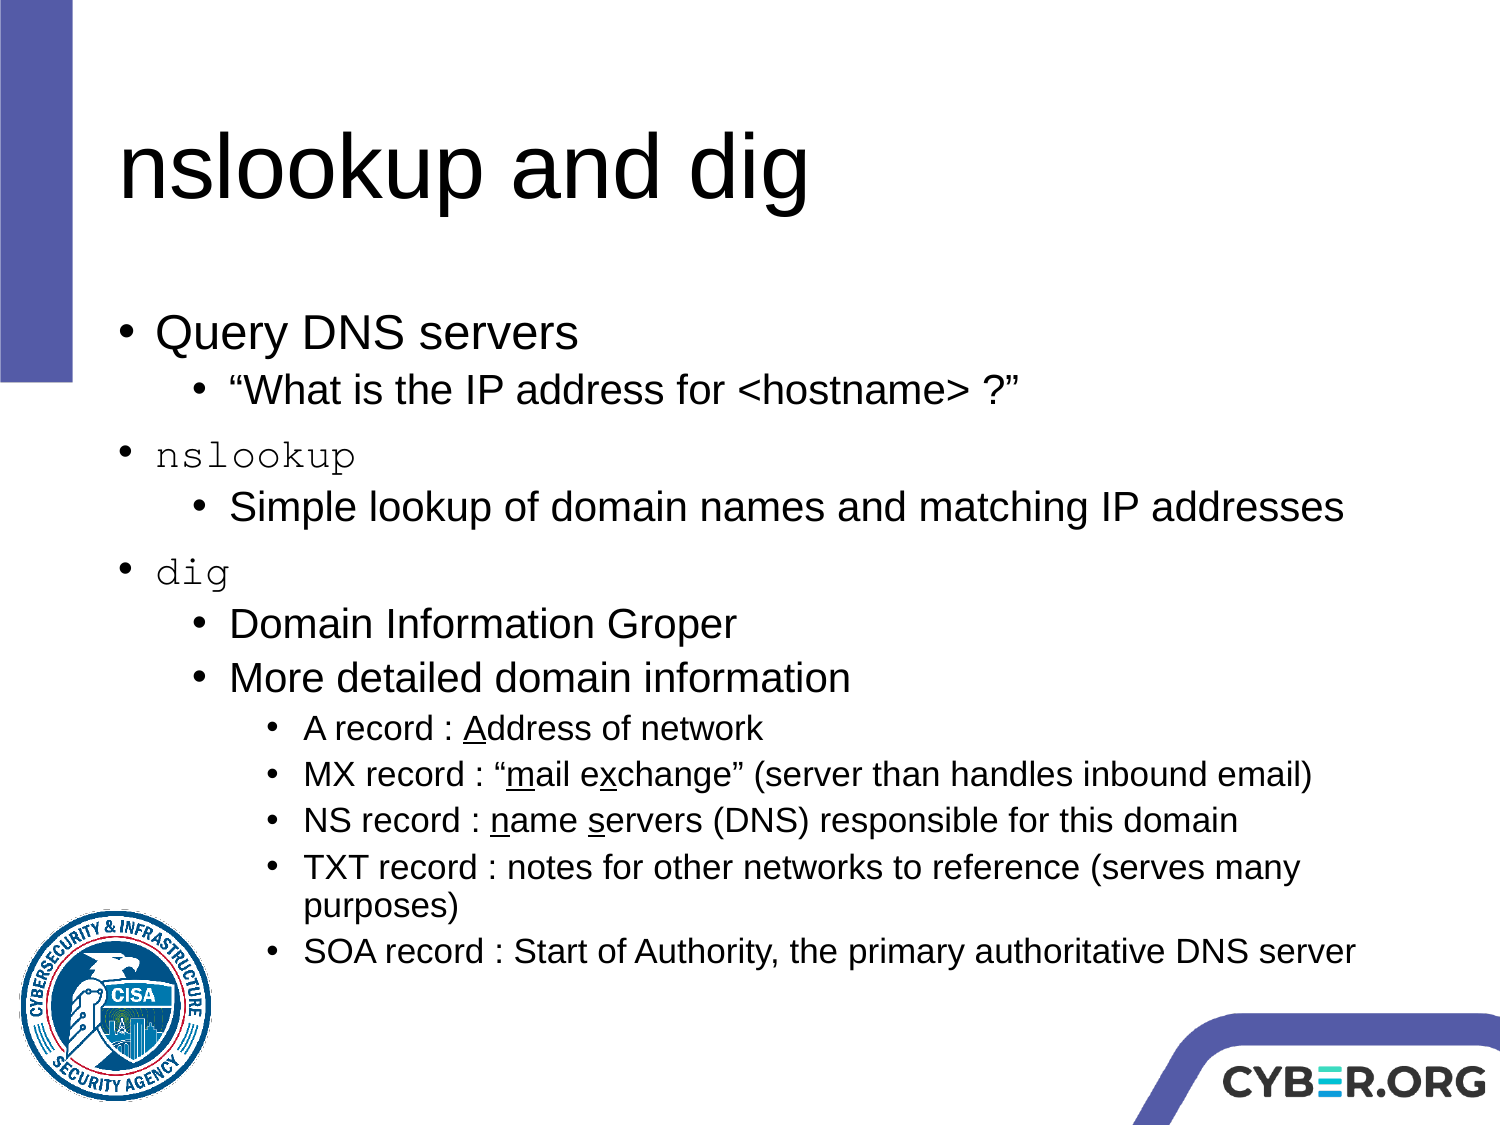

# nslookup and dig
Query DNS servers
“What is the IP address for <hostname> ?”
nslookup
Simple lookup of domain names and matching IP addresses
dig
Domain Information Groper
More detailed domain information
A record : Address of network
MX record : “mail exchange” (server than handles inbound email)
NS record : name servers (DNS) responsible for this domain
TXT record : notes for other networks to reference (serves many purposes)
SOA record : Start of Authority, the primary authoritative DNS server